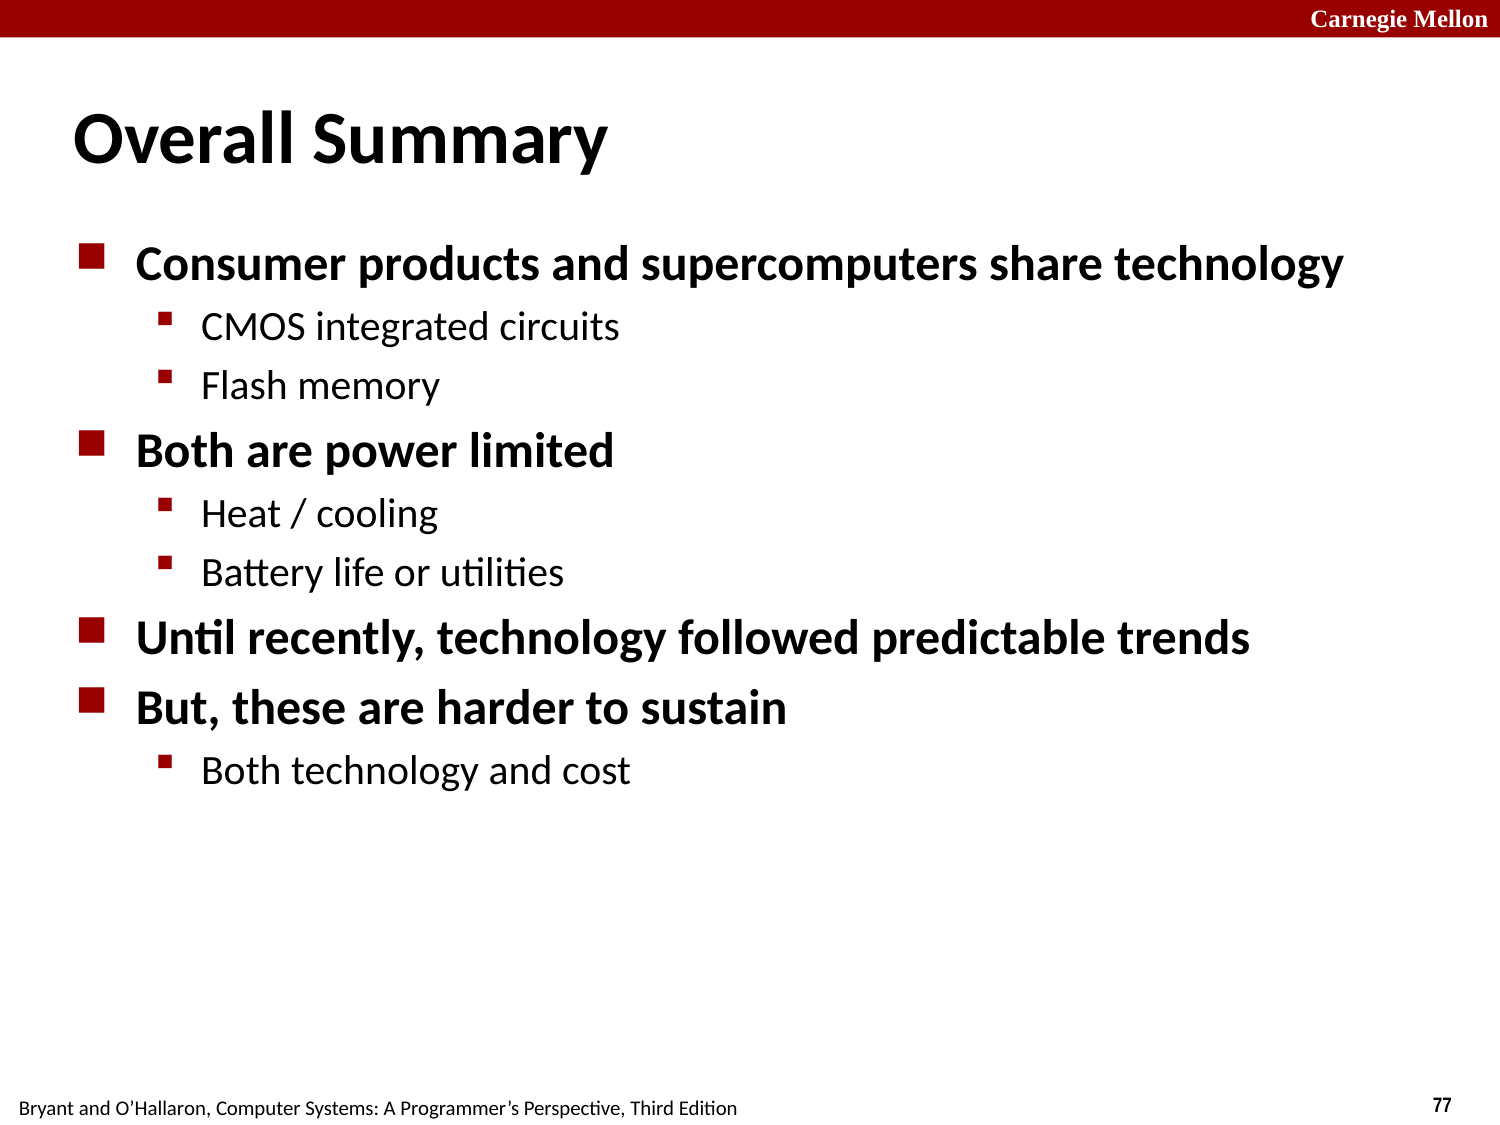

# Overall Summary
Consumer products and supercomputers share technology
CMOS integrated circuits
Flash memory
Both are power limited
Heat / cooling
Battery life or utilities
Until recently, technology followed predictable trends
But, these are harder to sustain
Both technology and cost